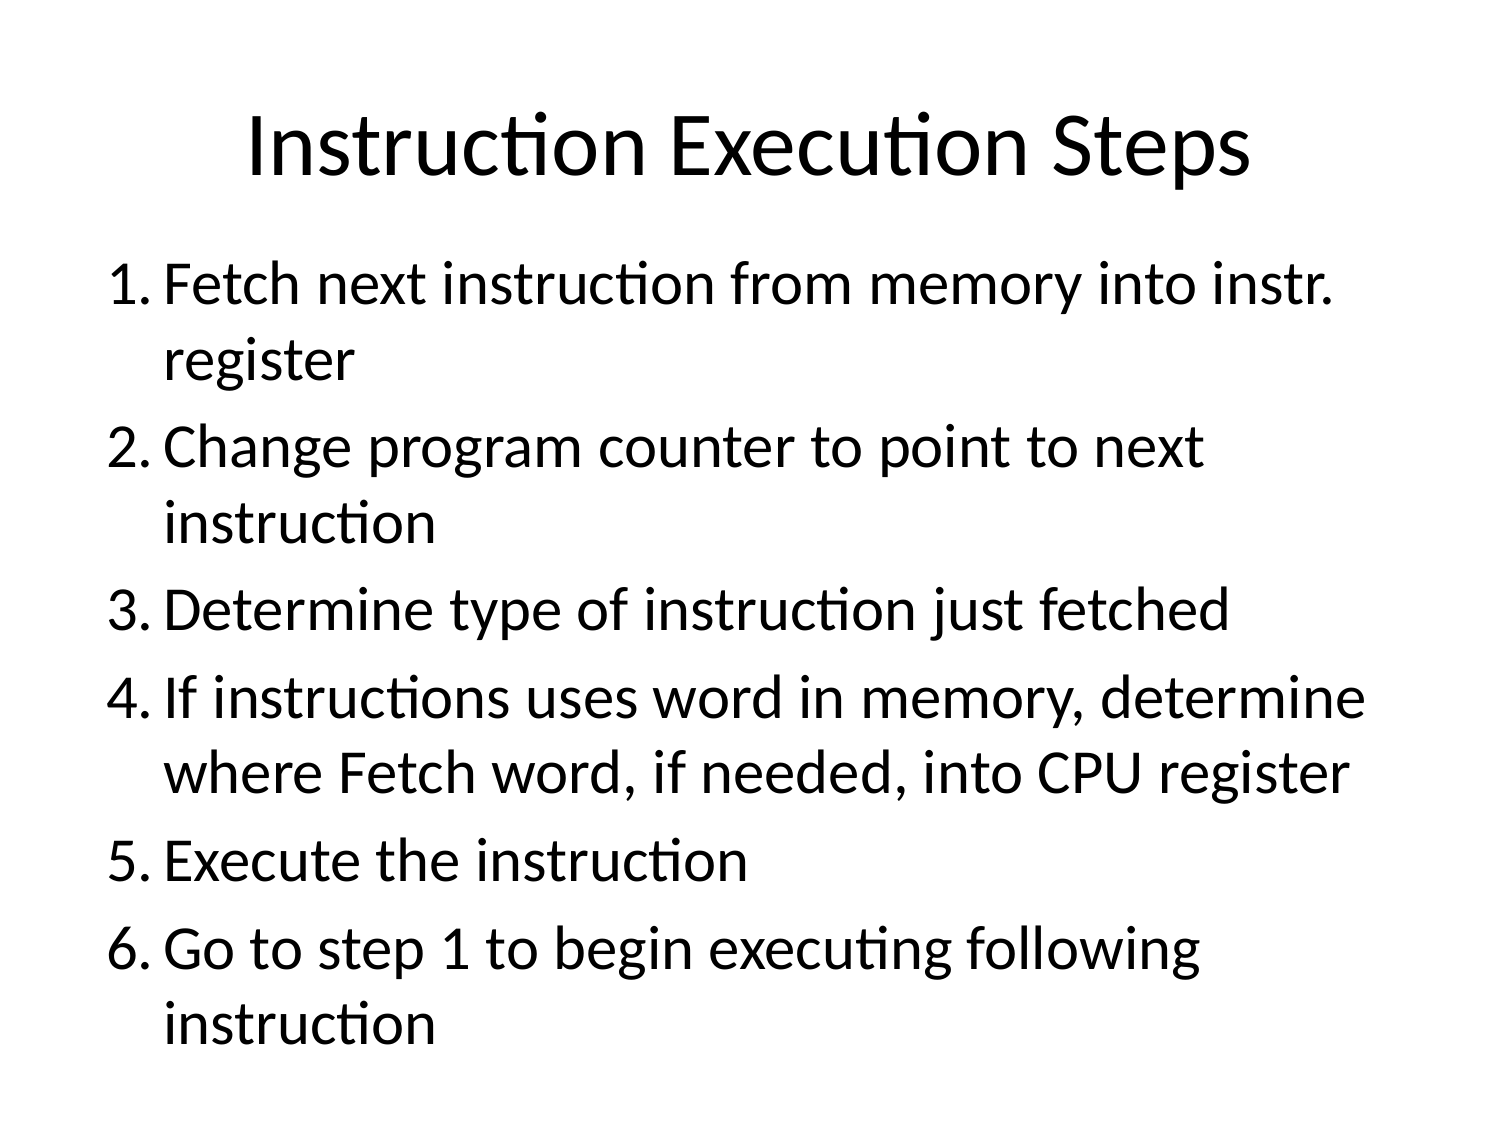

# Instruction Execution Steps
Fetch next instruction from memory into instr. register
Change program counter to point to next instruction
Determine type of instruction just fetched
If instructions uses word in memory, determine where Fetch word, if needed, into CPU register
Execute the instruction
Go to step 1 to begin executing following instruction